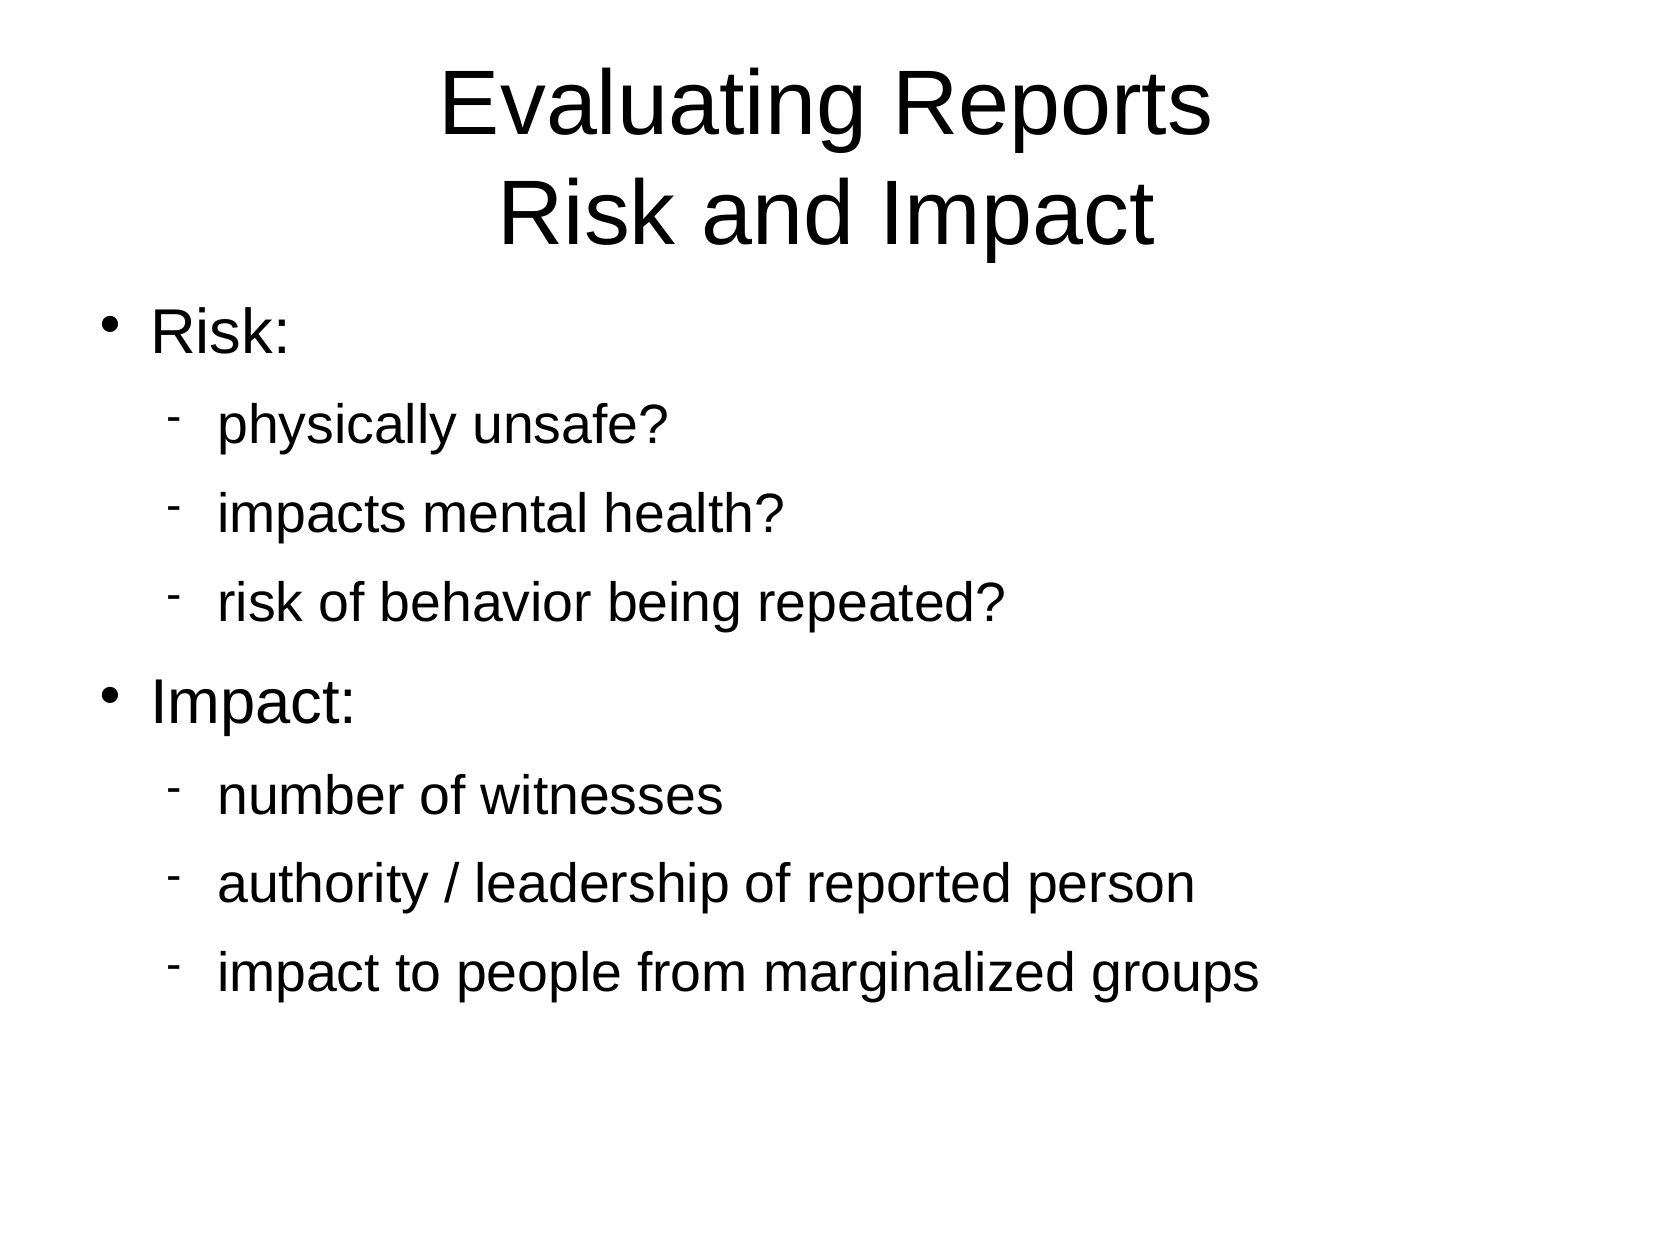

# Evaluating Reports Risk and Impact
Risk:
physically unsafe?
impacts mental health?
risk of behavior being repeated?
Impact:
number of witnesses
authority / leadership of reported person
impact to people from marginalized groups